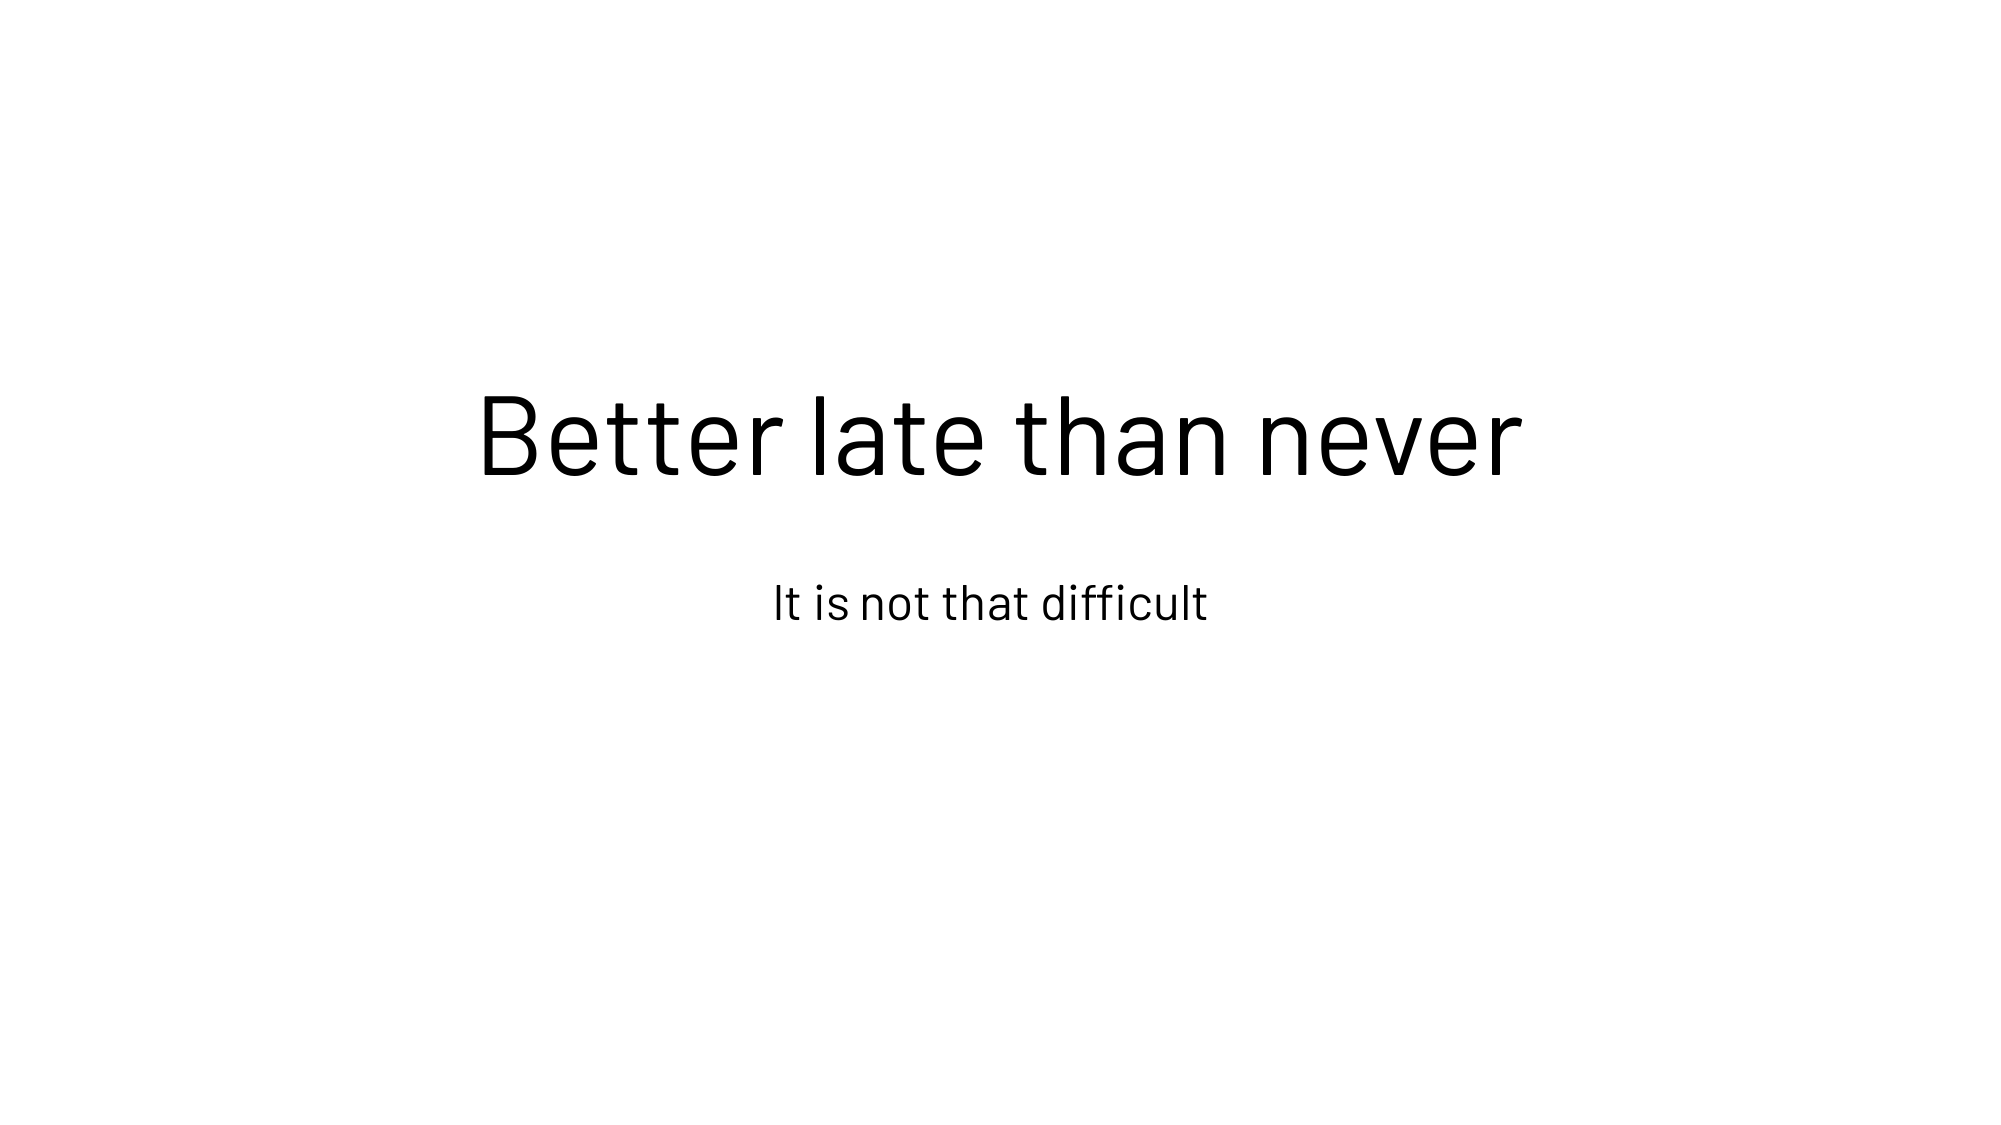

Better late than never
It is not that difficult